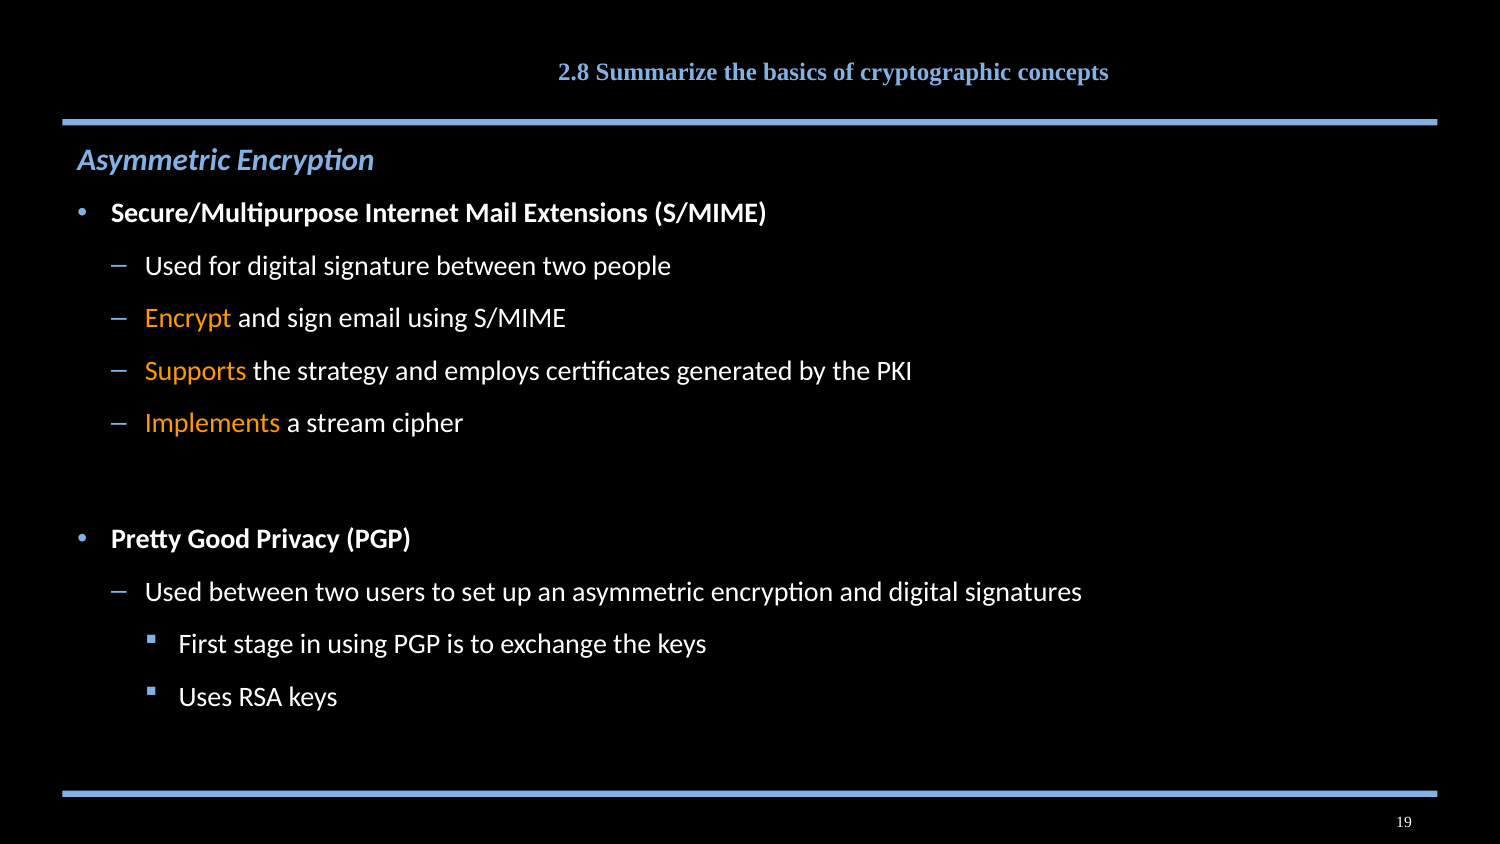

# 2.8 Summarize the basics of cryptographic concepts
Asymmetric Encryption
Secure/Multipurpose Internet Mail Extensions (S/MIME)
Used for digital signature between two people
Encrypt and sign email using S/MIME
Supports the strategy and employs certificates generated by the PKI
Implements a stream cipher

Pretty Good Privacy (PGP)
Used between two users to set up an asymmetric encryption and digital signatures
First stage in using PGP is to exchange the keys
Uses RSA keys

19